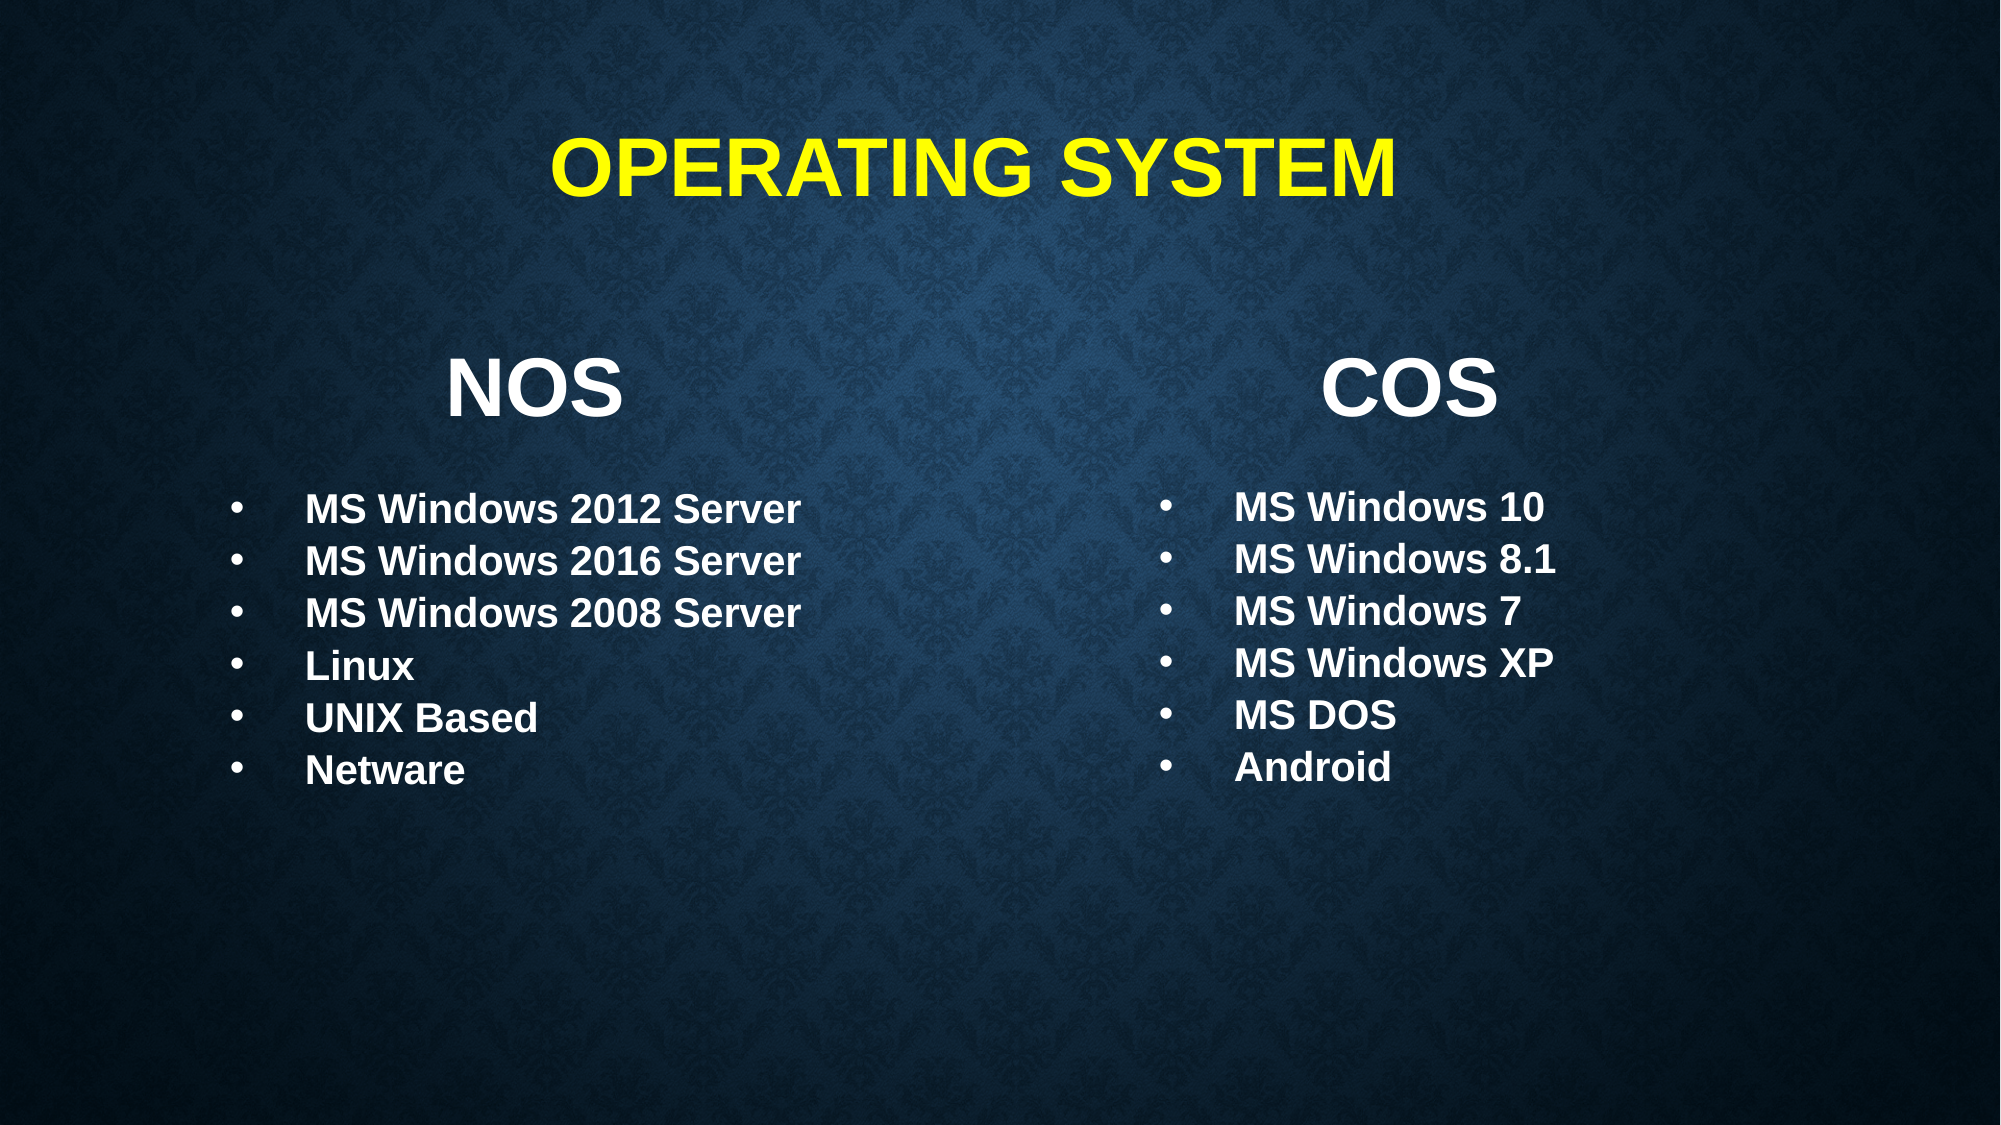

# Operating System
NOS
COS
MS Windows 10
MS Windows 8.1
MS Windows 7
MS Windows XP
MS DOS
Android

MS Windows 2012 Server
MS Windows 2016 Server
MS Windows 2008 Server
Linux
UNIX Based
Netware